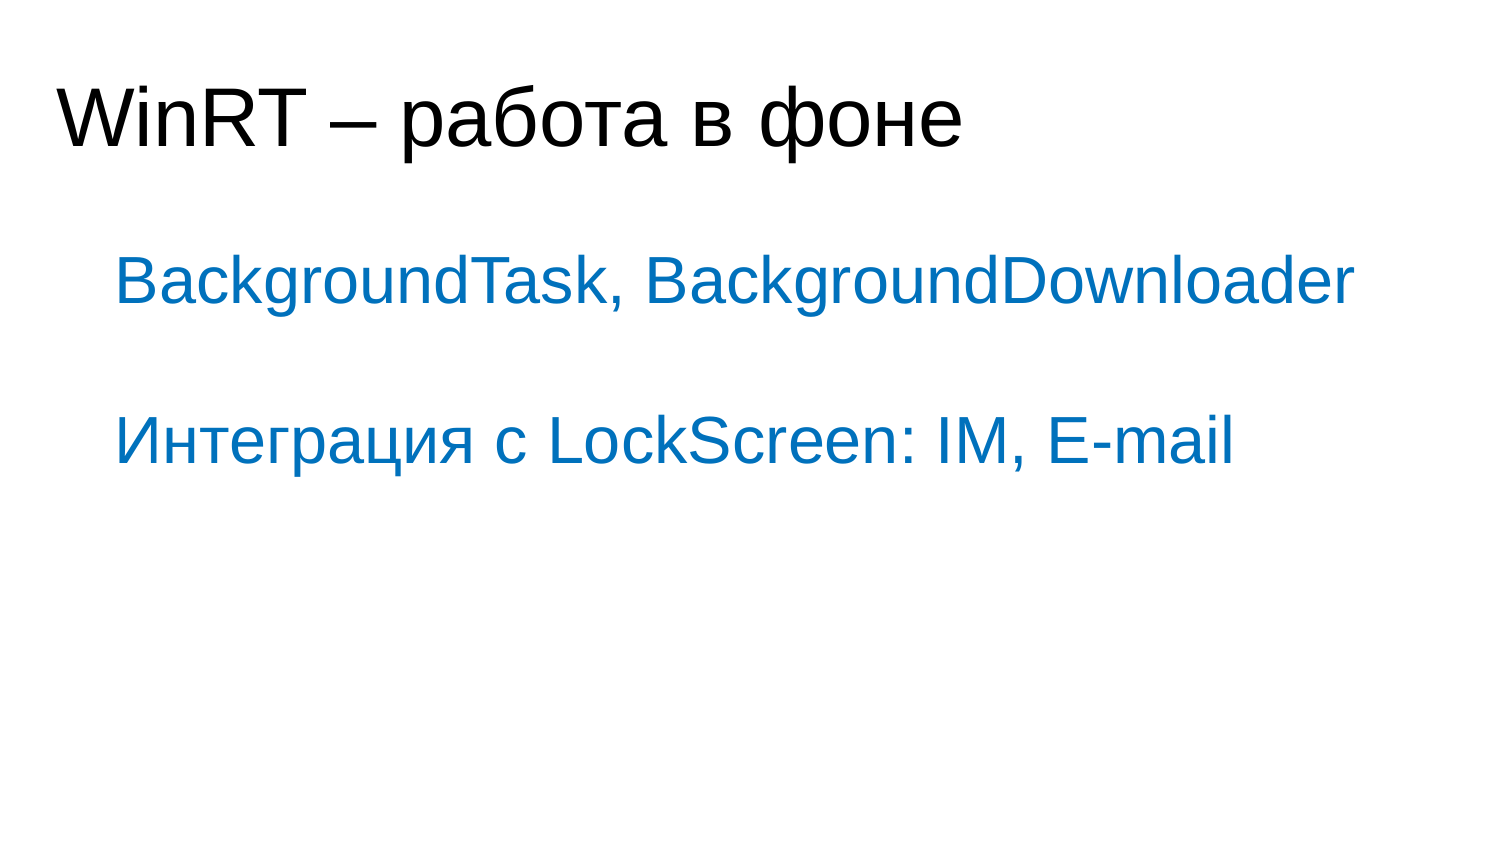

# WinRT – работа в фоне
BackgroundTask, BackgroundDownloader

Интеграция с LockScreen: IM, E-mail
Application